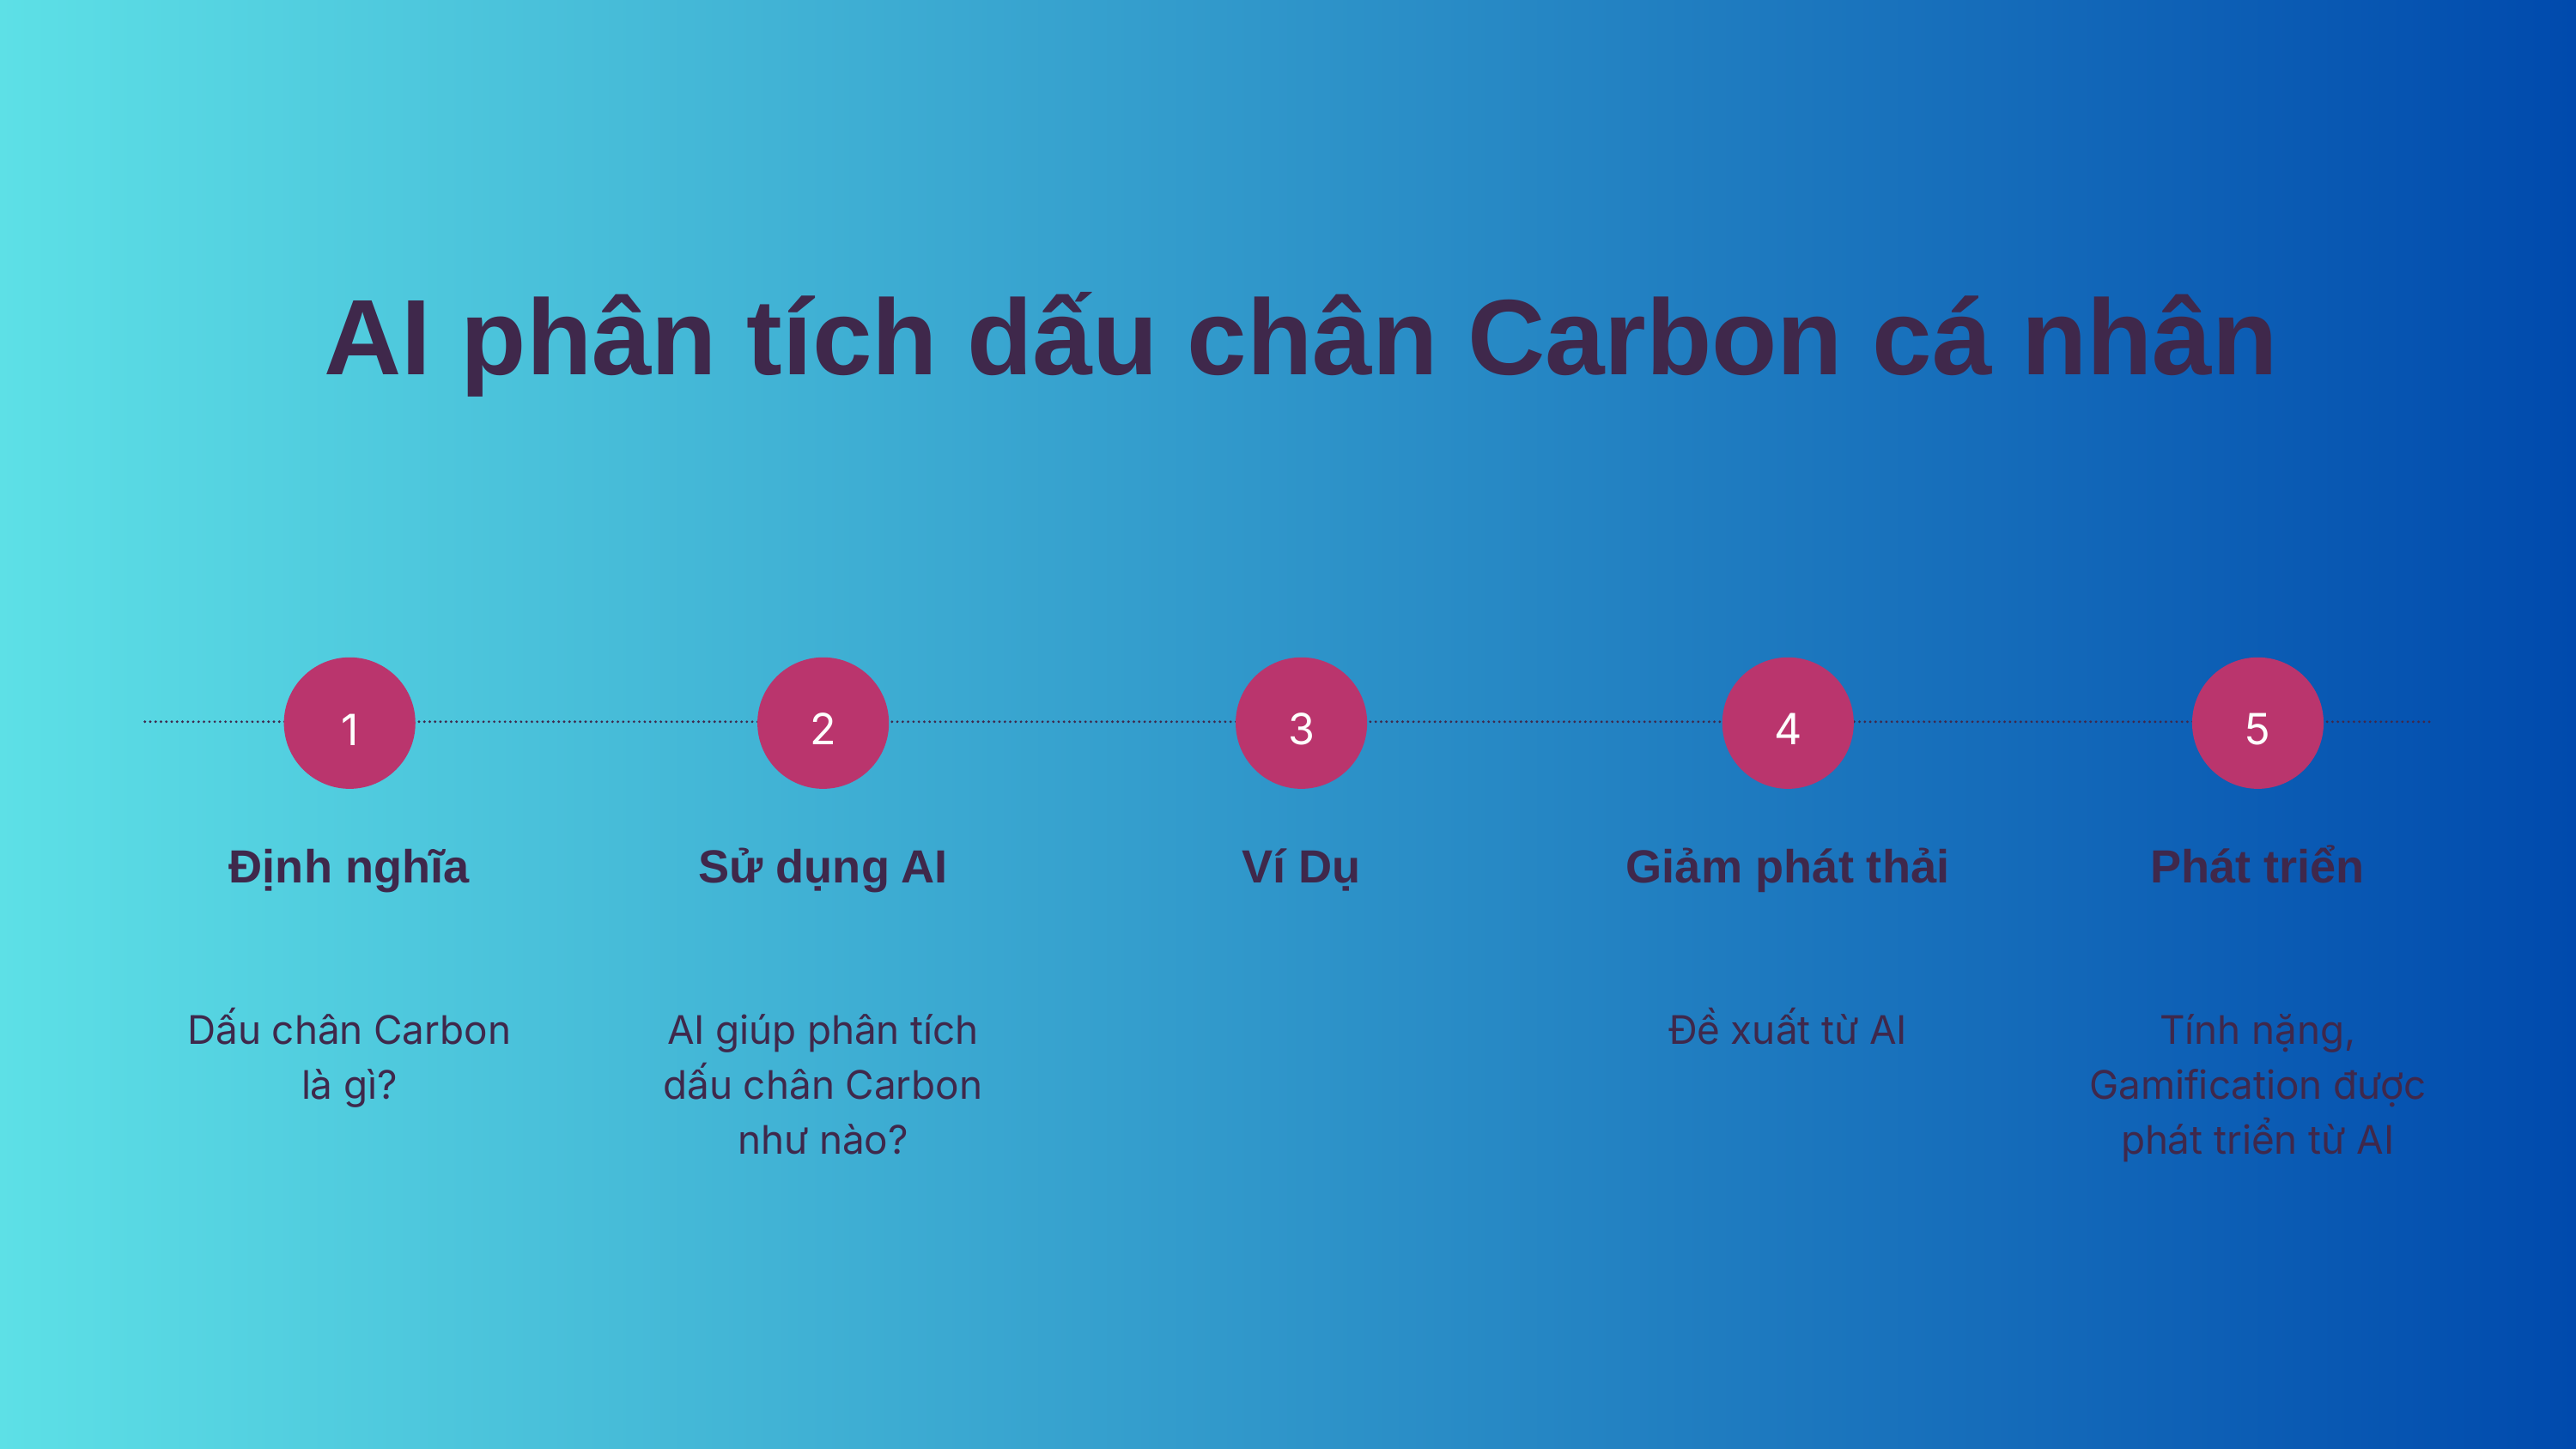

AI phân tích dấu chân Carbon cá nhân

2
3
4
5
1

Định nghĩa
Sử dụng AI
Ví Dụ
Giảm phát thải
Phát triển
Dấu chân Carbon là gì?
AI giúp phân tích dấu chân Carbon như nào?
Đề xuất từ AI
Tính nặng, Gamification được phát triển từ AI